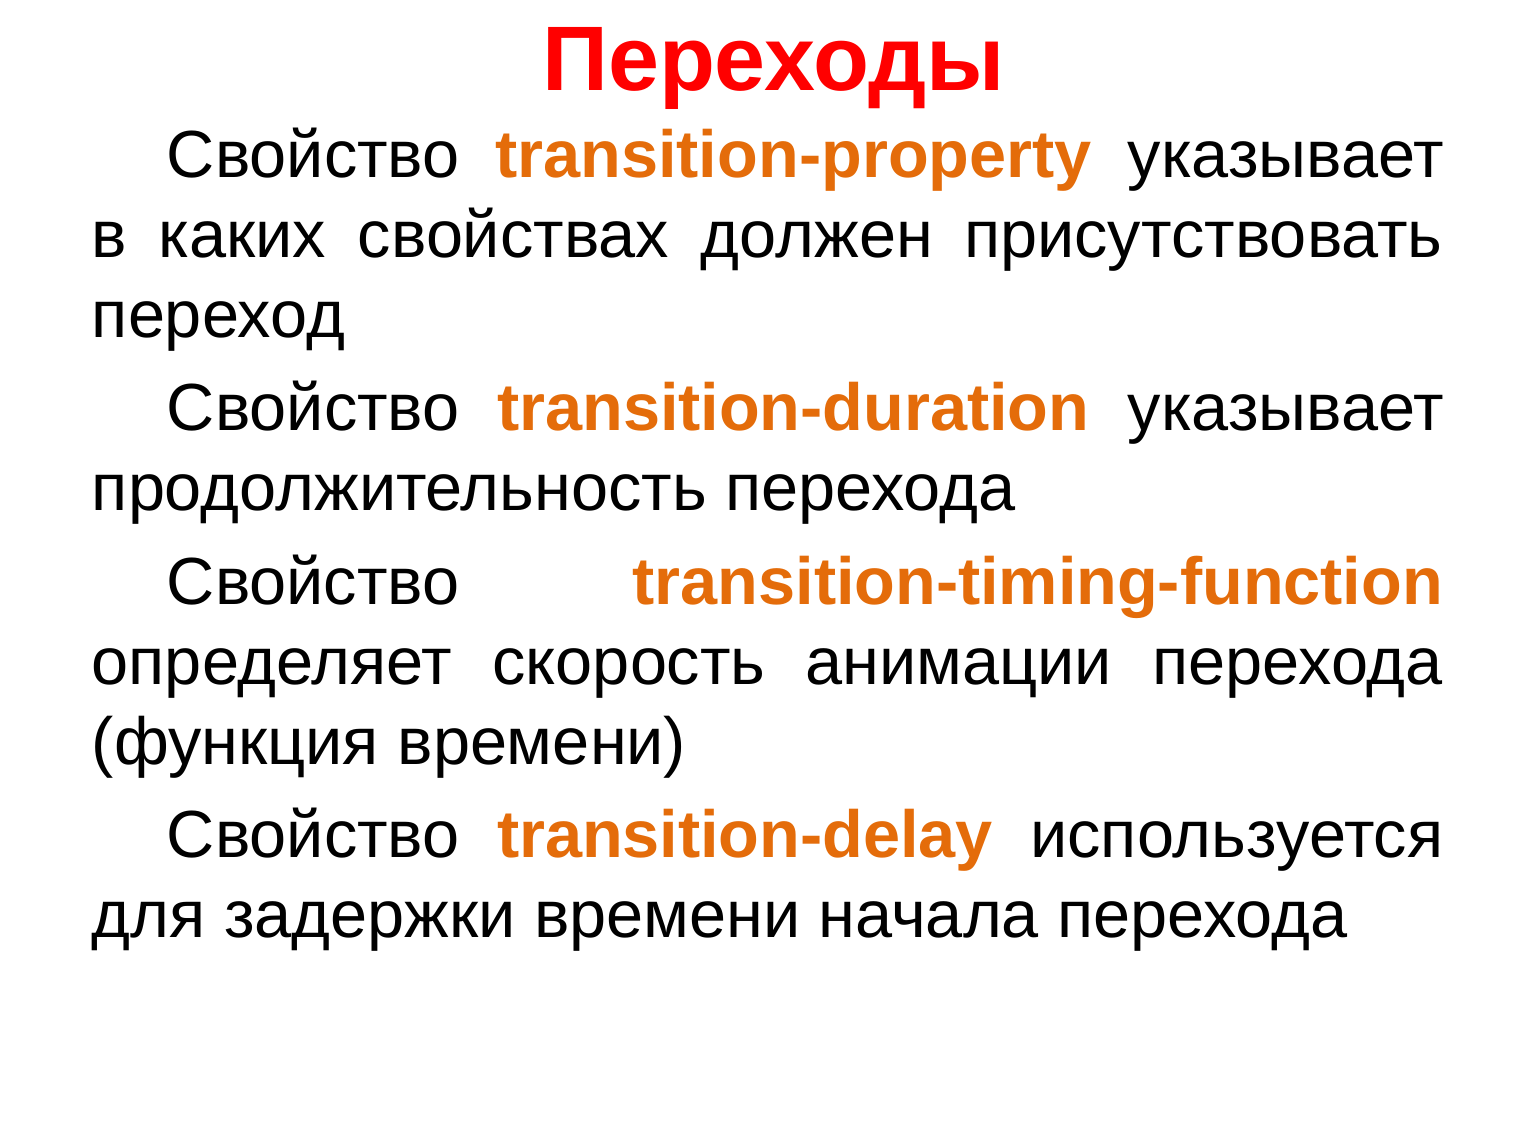

# Переходы
Свойство transition-property указывает в каких свойствах должен присутствовать переход
Свойство transition-duration указывает продолжительность перехода
Cвойство transition-timing-function определяет скорость анимации перехода (функция времени)
Свойство transition-delay используется для задержки времени начала перехода